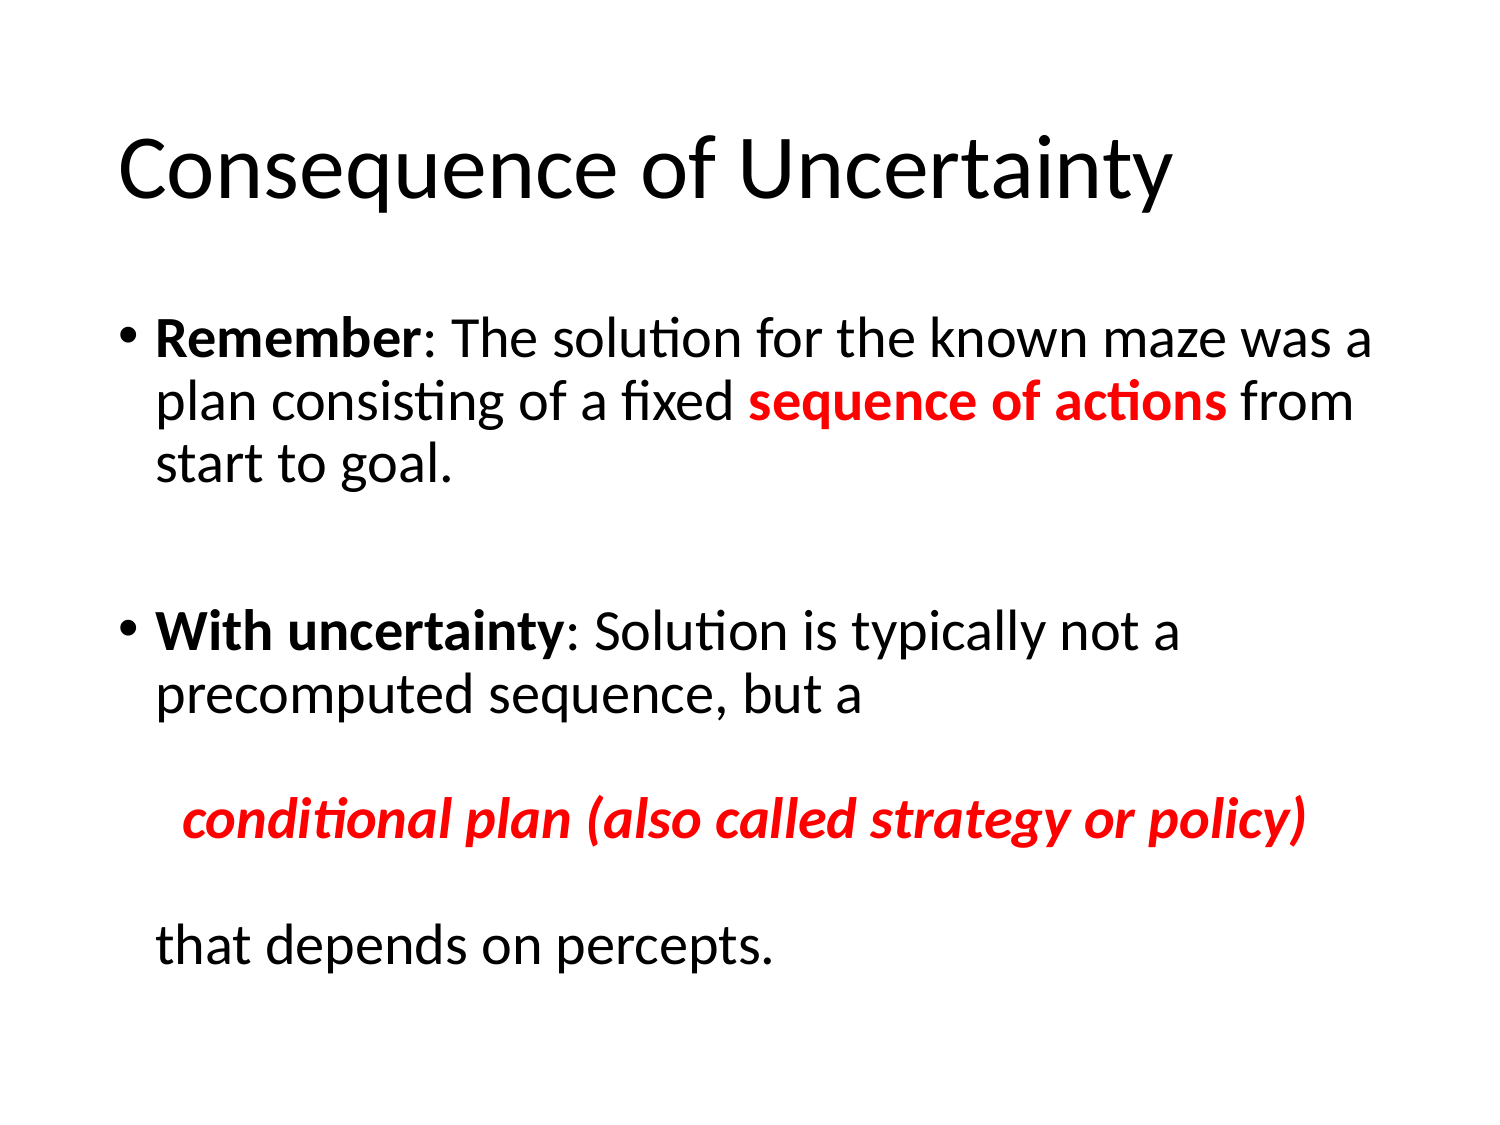

# Consequence of Uncertainty
Remember: The solution for the known maze was a plan consisting of a fixed sequence of actions from start to goal.

With uncertainty: Solution is typically not a precomputed sequence, but a
  conditional plan (also called strategy or policy)
that depends on percepts.